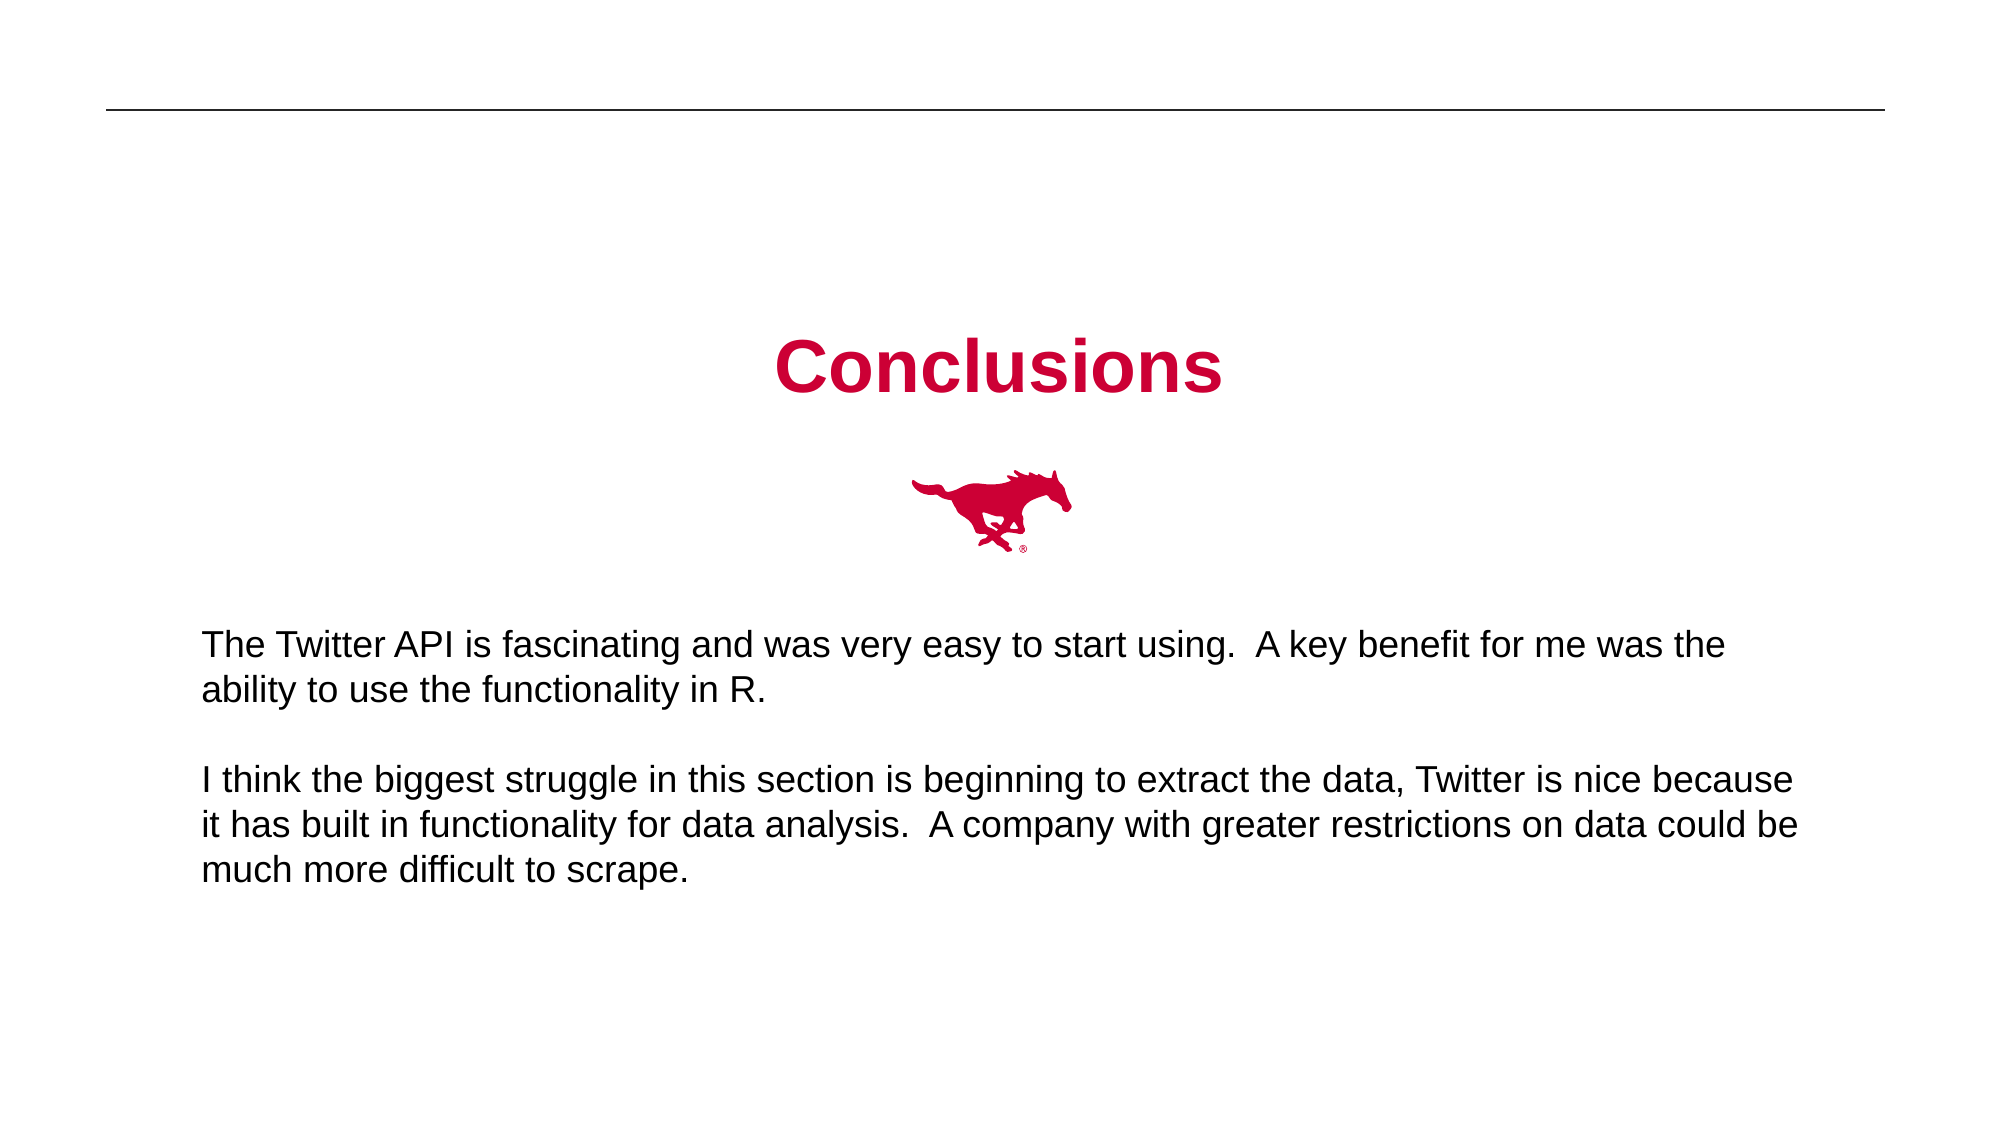

# Conclusions
The Twitter API is fascinating and was very easy to start using.  A key benefit for me was the ability to use the functionality in R.

I think the biggest struggle in this section is beginning to extract the data, Twitter is nice because it has built in functionality for data analysis.  A company with greater restrictions on data could be much more difficult to scrape.